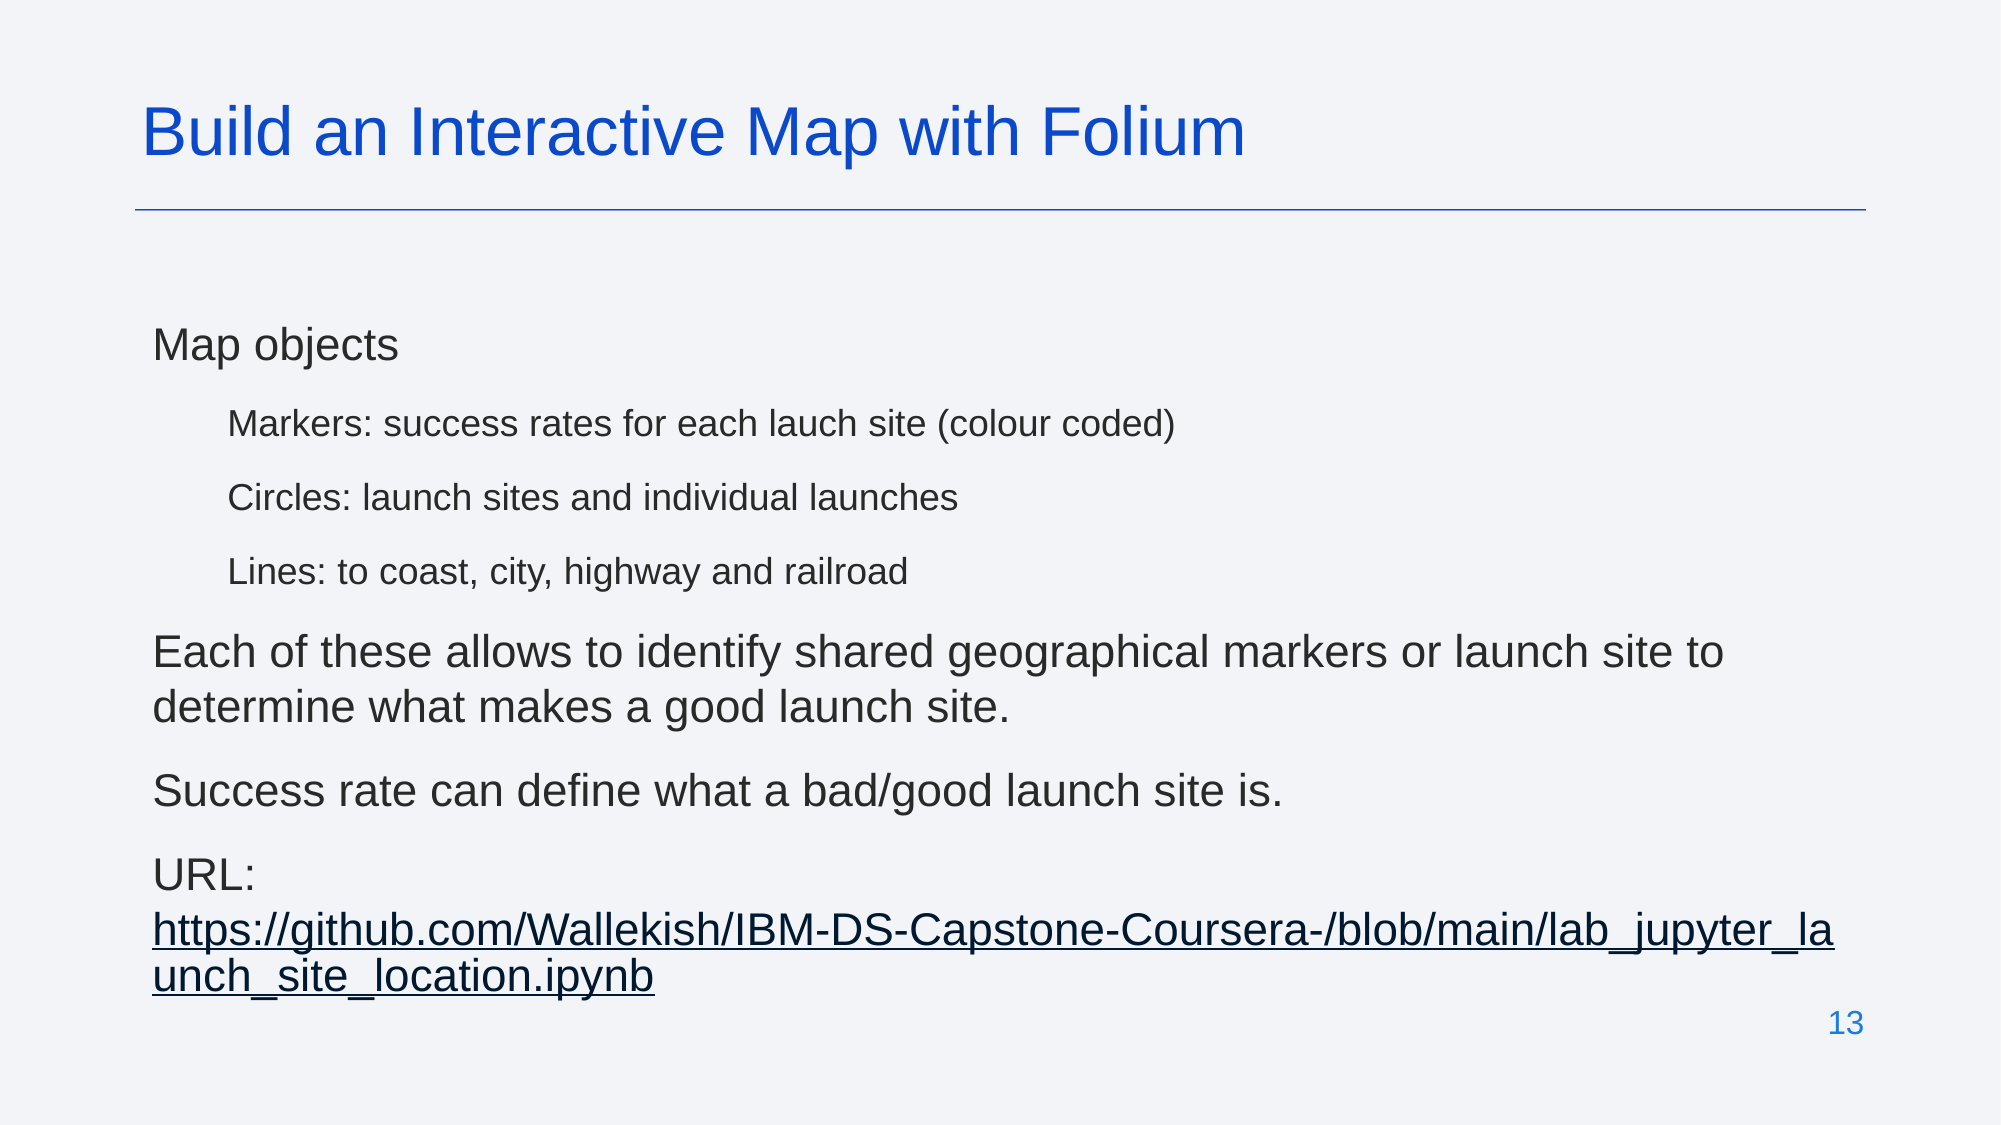

Build an Interactive Map with Folium
Map objects
Markers: success rates for each lauch site (colour coded)
Circles: launch sites and individual launches
Lines: to coast, city, highway and railroad
Each of these allows to identify shared geographical markers or launch site to determine what makes a good launch site.
Success rate can define what a bad/good launch site is.
URL: https://github.com/Wallekish/IBM-DS-Capstone-Coursera-/blob/main/lab_jupyter_launch_site_location.ipynb

13